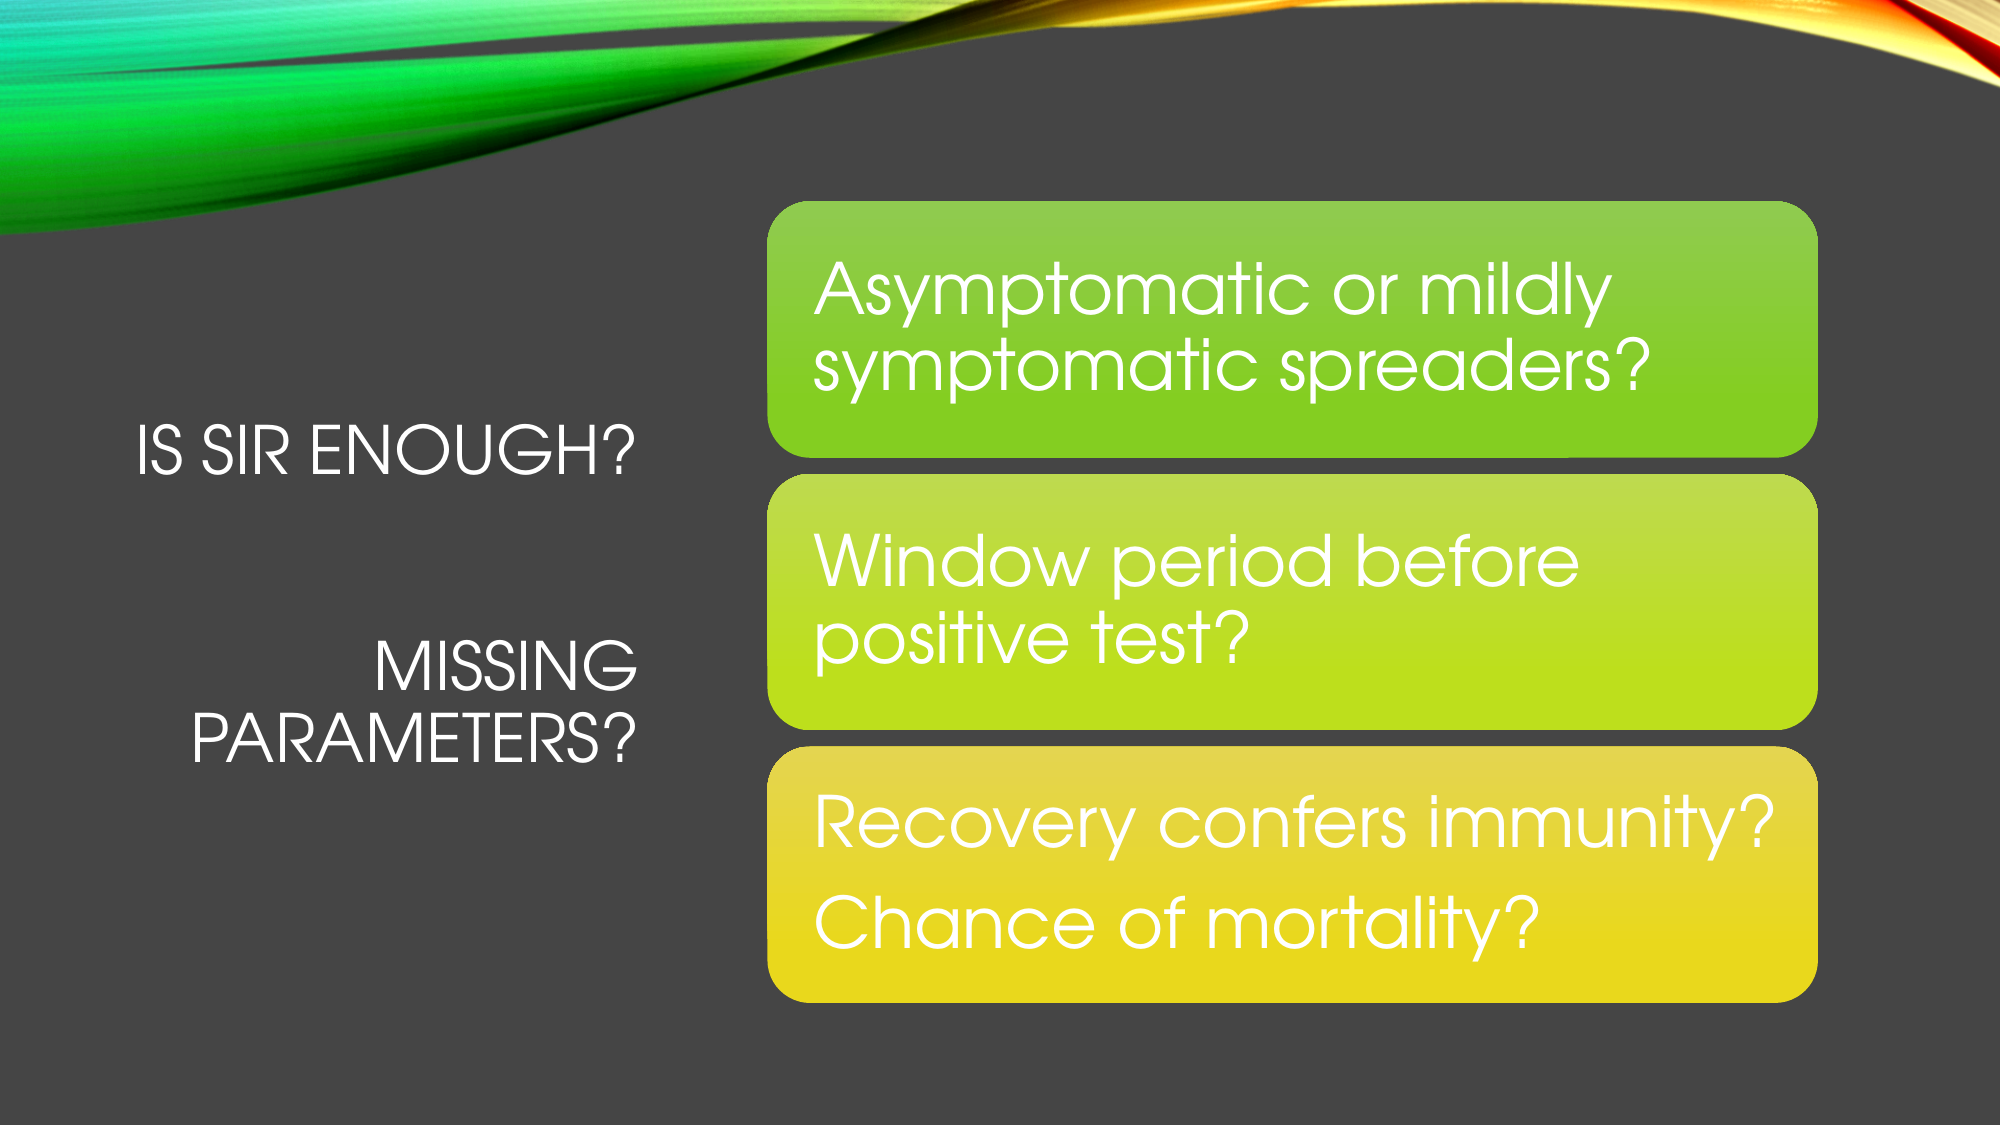

# Is sir enough? Missing parameters?
Asymptomatic or mildly symptomatic spreaders?
Window period before positive test?
Recovery confers immunity?
Chance of mortality?